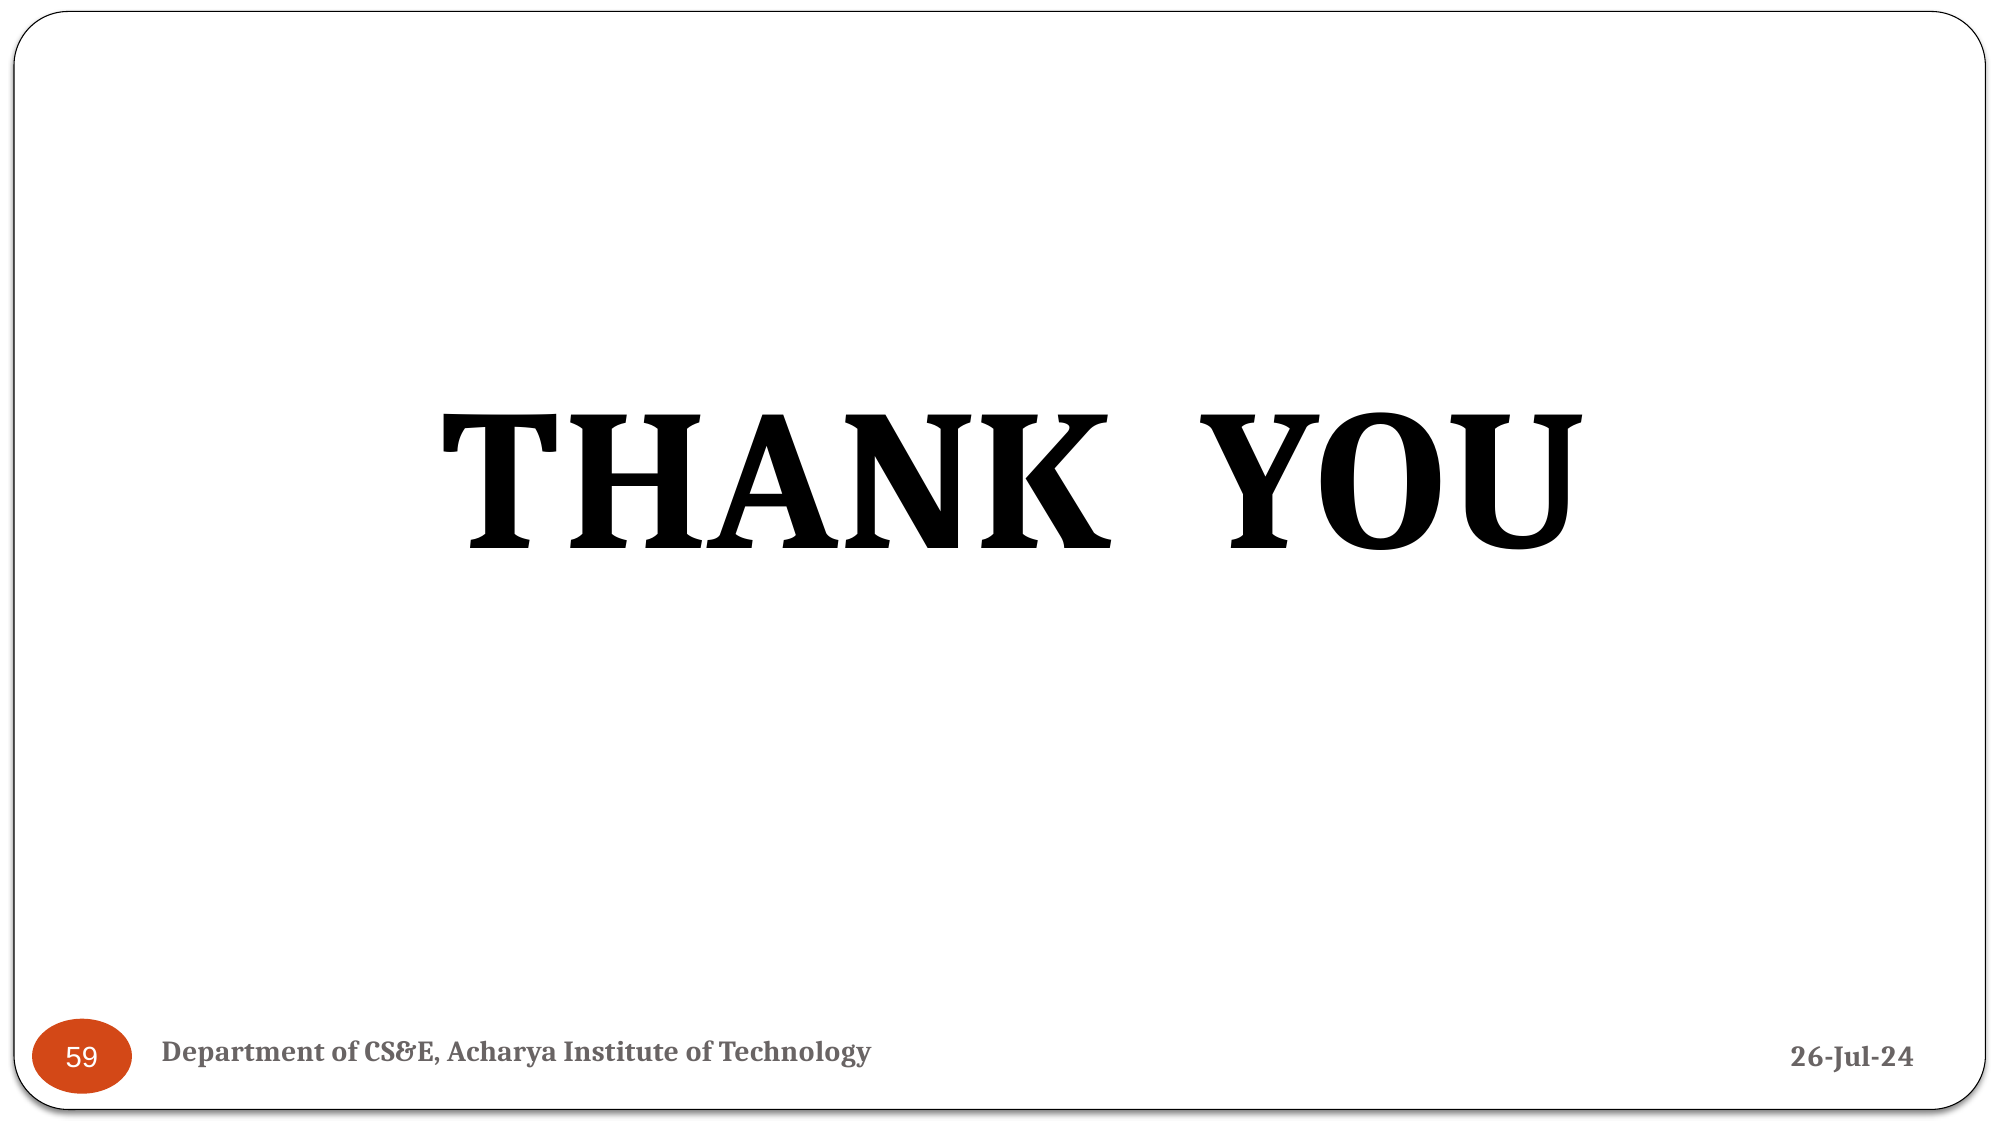

THANK  YOU
Department of CS&E, Acharya Institute of Technology
26-Jul-24
59